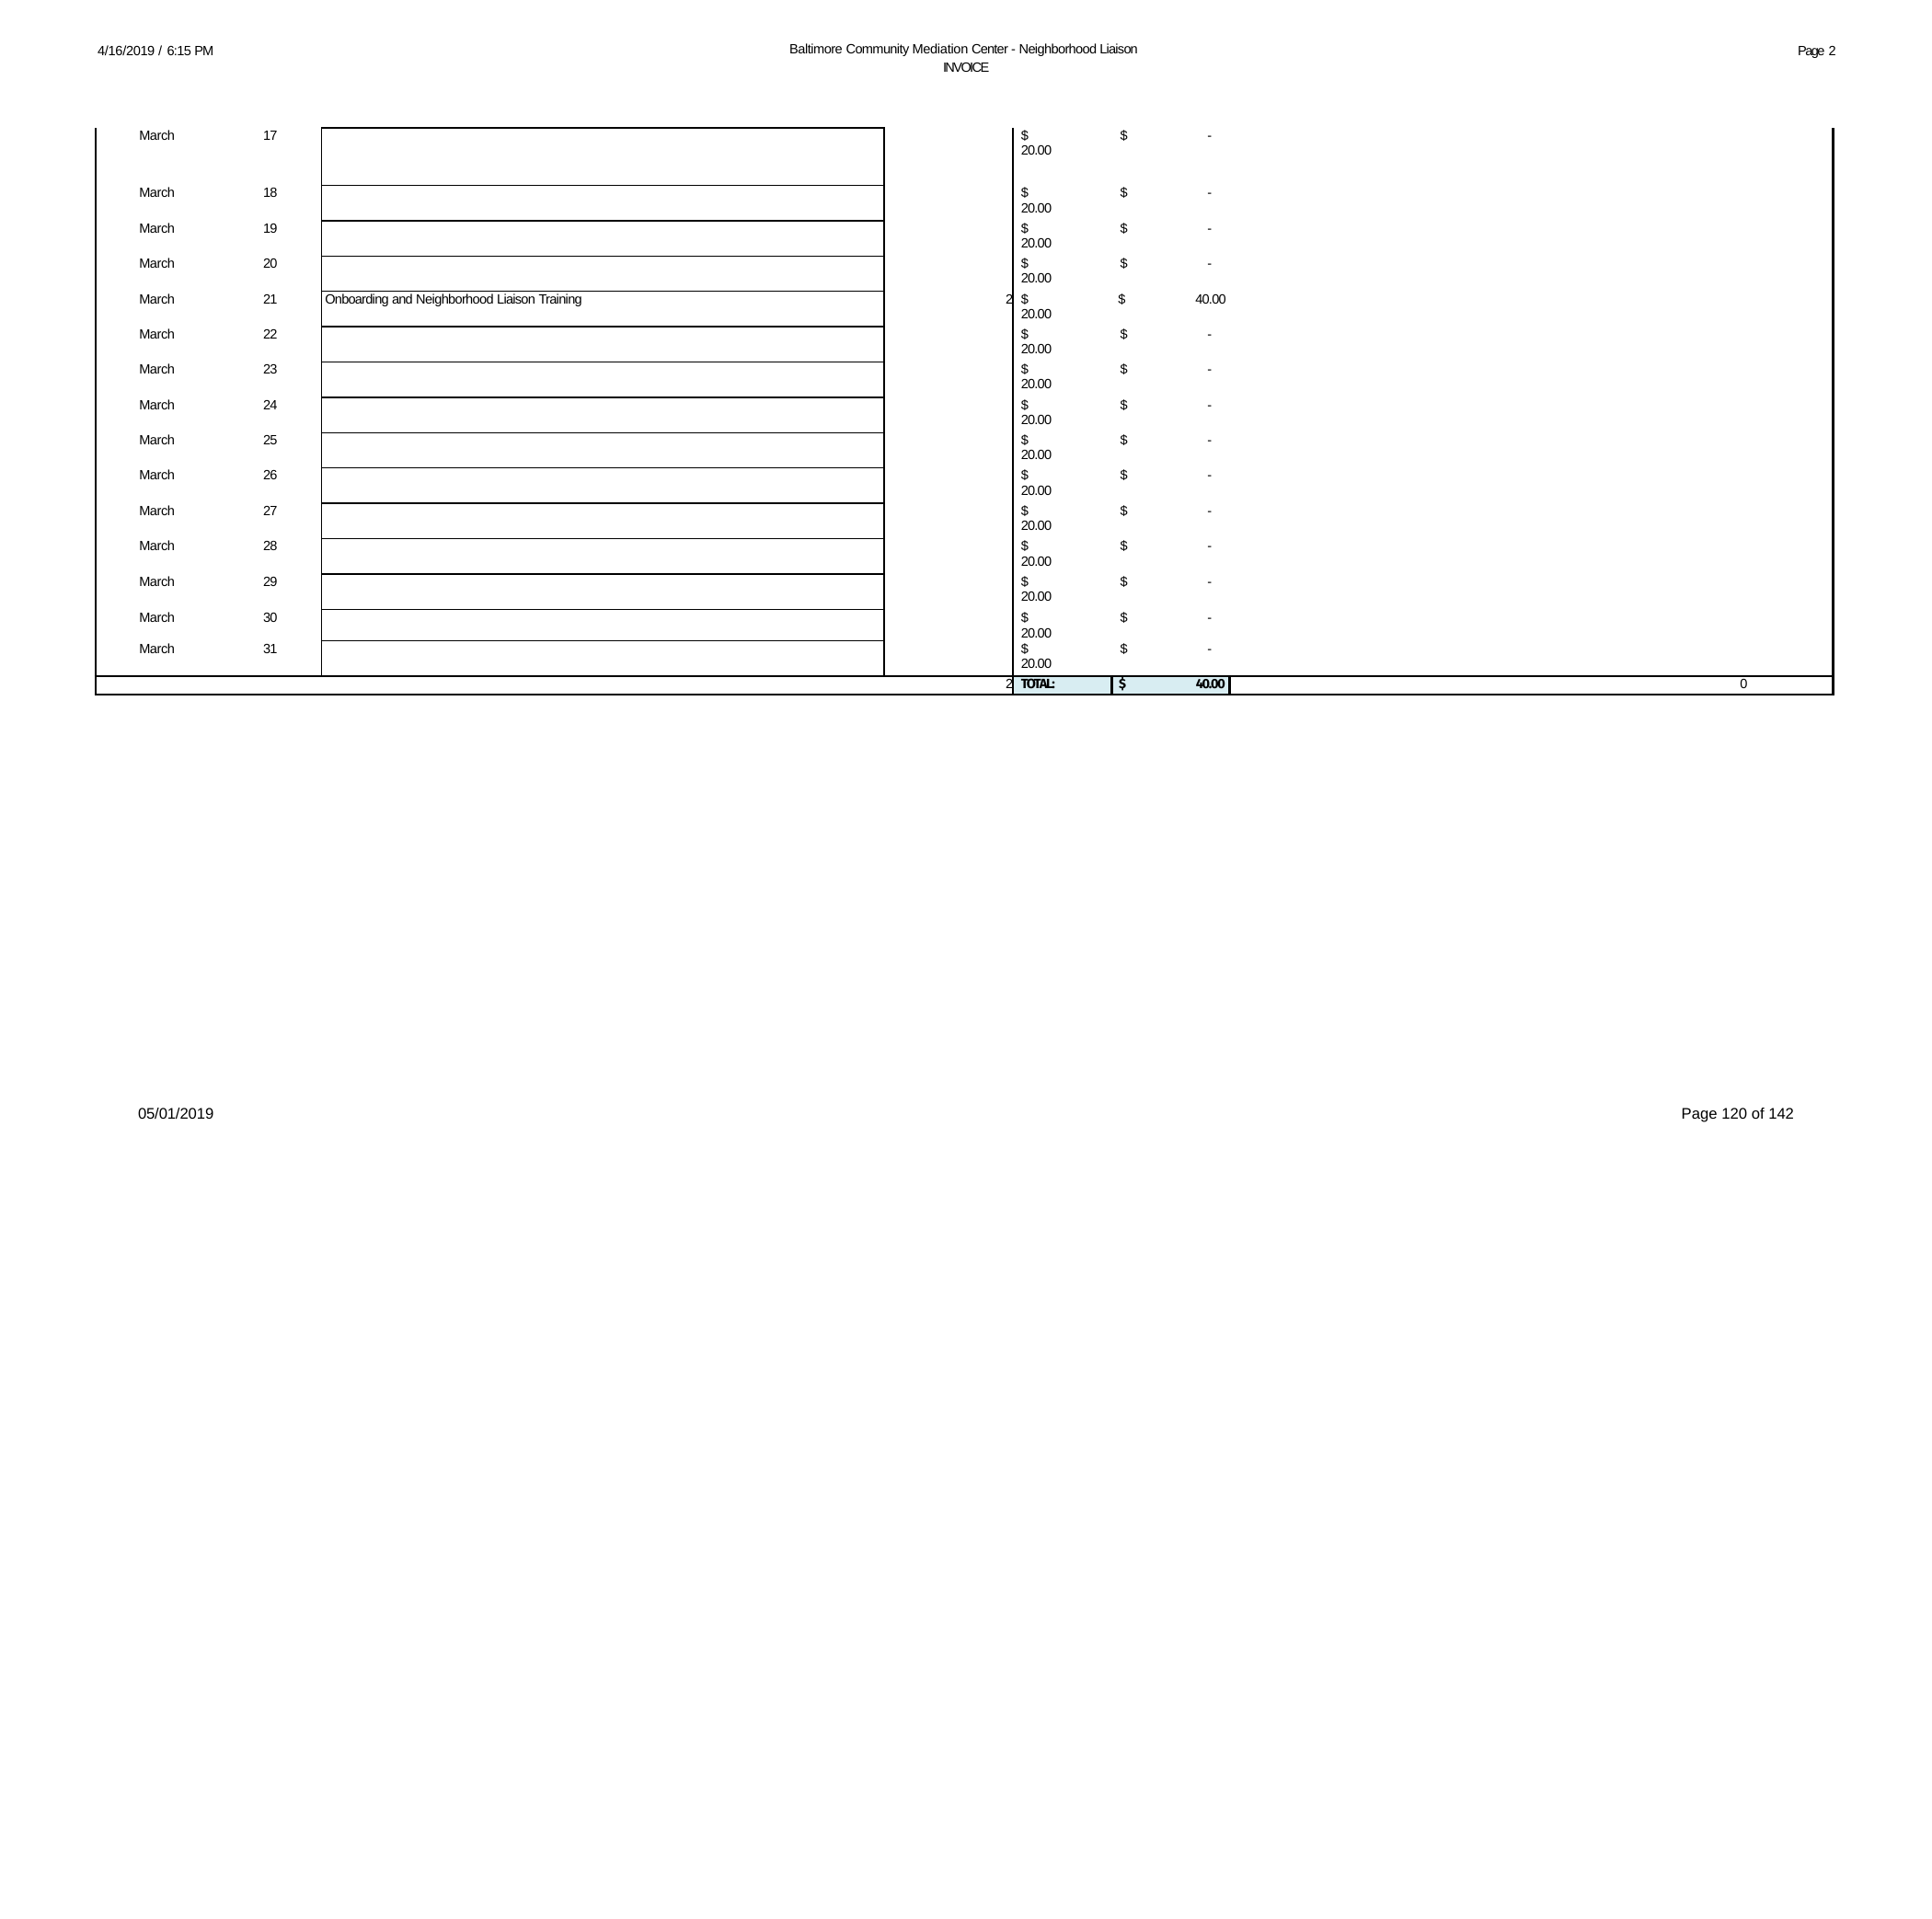

Baltimore Community Mediation Center - Neighborhood Liaison  INVOICE
4/16/2019 / 6:15 PM
Page 2
| March | 17 |  |  | $ 20.00 | $ - |  |
| --- | --- | --- | --- | --- | --- | --- |
| March | 18 |  |  | $ 20.00 | $ - |  |
| March | 19 |  |  | $ 20.00 | $ - |  |
| March | 20 |  |  | $ 20.00 | $ - |  |
| March | 21 | Onboarding and Neighborhood Liaison Training | 2 | $ 20.00 | $ 40.00 |  |
| March | 22 |  |  | $ 20.00 | $ - |  |
| March | 23 |  |  | $ 20.00 | $ - |  |
| March | 24 |  |  | $ 20.00 | $ - |  |
| March | 25 |  |  | $ 20.00 | $ - |  |
| March | 26 |  |  | $ 20.00 | $ - |  |
| March | 27 |  |  | $ 20.00 | $ - |  |
| March | 28 |  |  | $ 20.00 | $ - |  |
| March | 29 |  |  | $ 20.00 | $ - |  |
| March | 30 |  |  | $ 20.00 | $ - |  |
| March | 31 |  |  | $ 20.00 | $ - |  |
| 2 |  |  |  | TOTAL: | $ 40.00 | 0 |
05/01/2019
Page 120 of 142